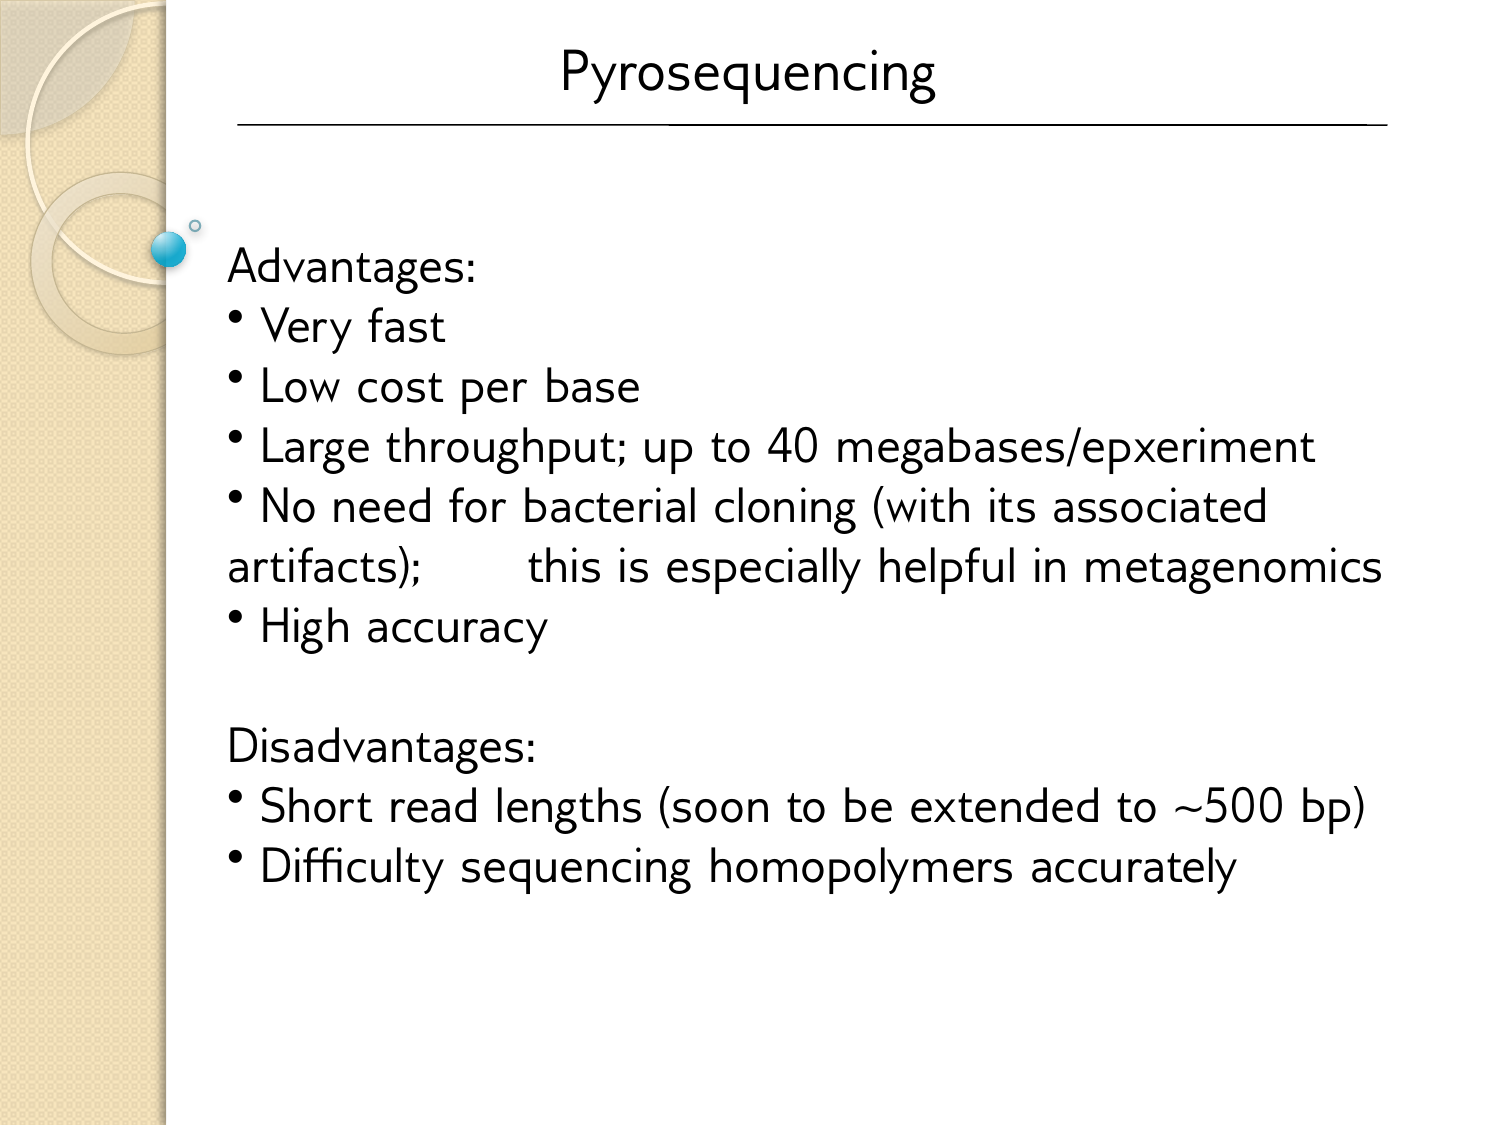

Pyrosequencing

Advantages:
 Very fast
 Low cost per base
 Large throughput; up to 40 megabases/epxeriment
 No need for bacterial cloning (with its associated artifacts);    	this is especially helpful in metagenomics
 High accuracy

Disadvantages:
 Short read lengths (soon to be extended to ~500 bp)
 Difficulty sequencing homopolymers accurately